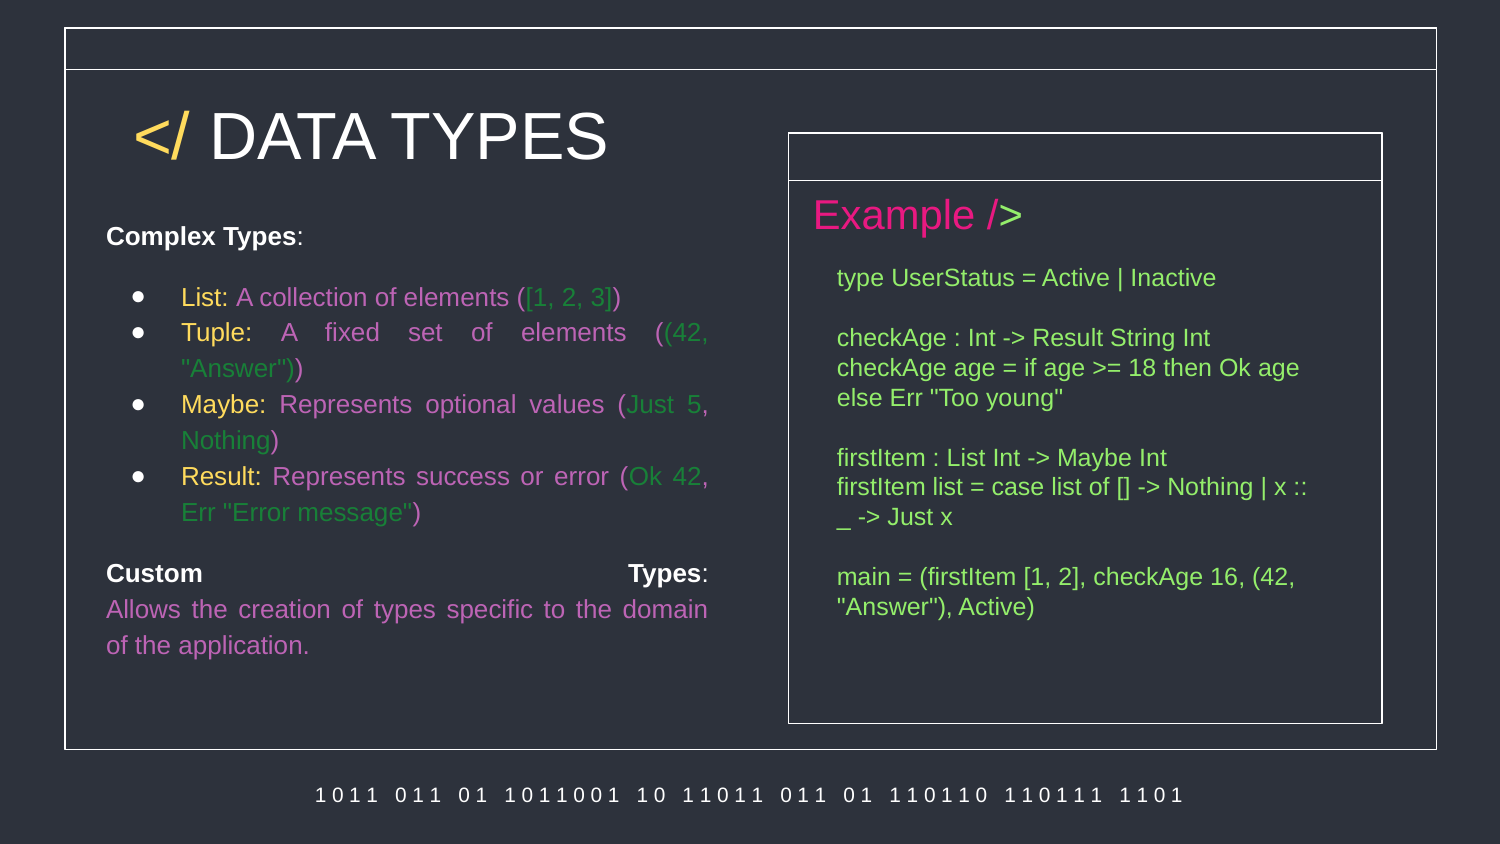

# </ DATA TYPES

Example />
Complex Types:
List: A collection of elements ([1, 2, 3])
Tuple: A fixed set of elements ((42, "Answer"))
Maybe: Represents optional values (Just 5, Nothing)
Result: Represents success or error (Ok 42, Err "Error message")
Custom Types:
Allows the creation of types specific to the domain of the application.

type UserStatus = Active | Inactive

checkAge : Int -> Result String Int
checkAge age = if age >= 18 then Ok age else Err "Too young"

firstItem : List Int -> Maybe Int
firstItem list = case list of [] -> Nothing | x :: _ -> Just x

main = (firstItem [1, 2], checkAge 16, (42, "Answer"), Active)